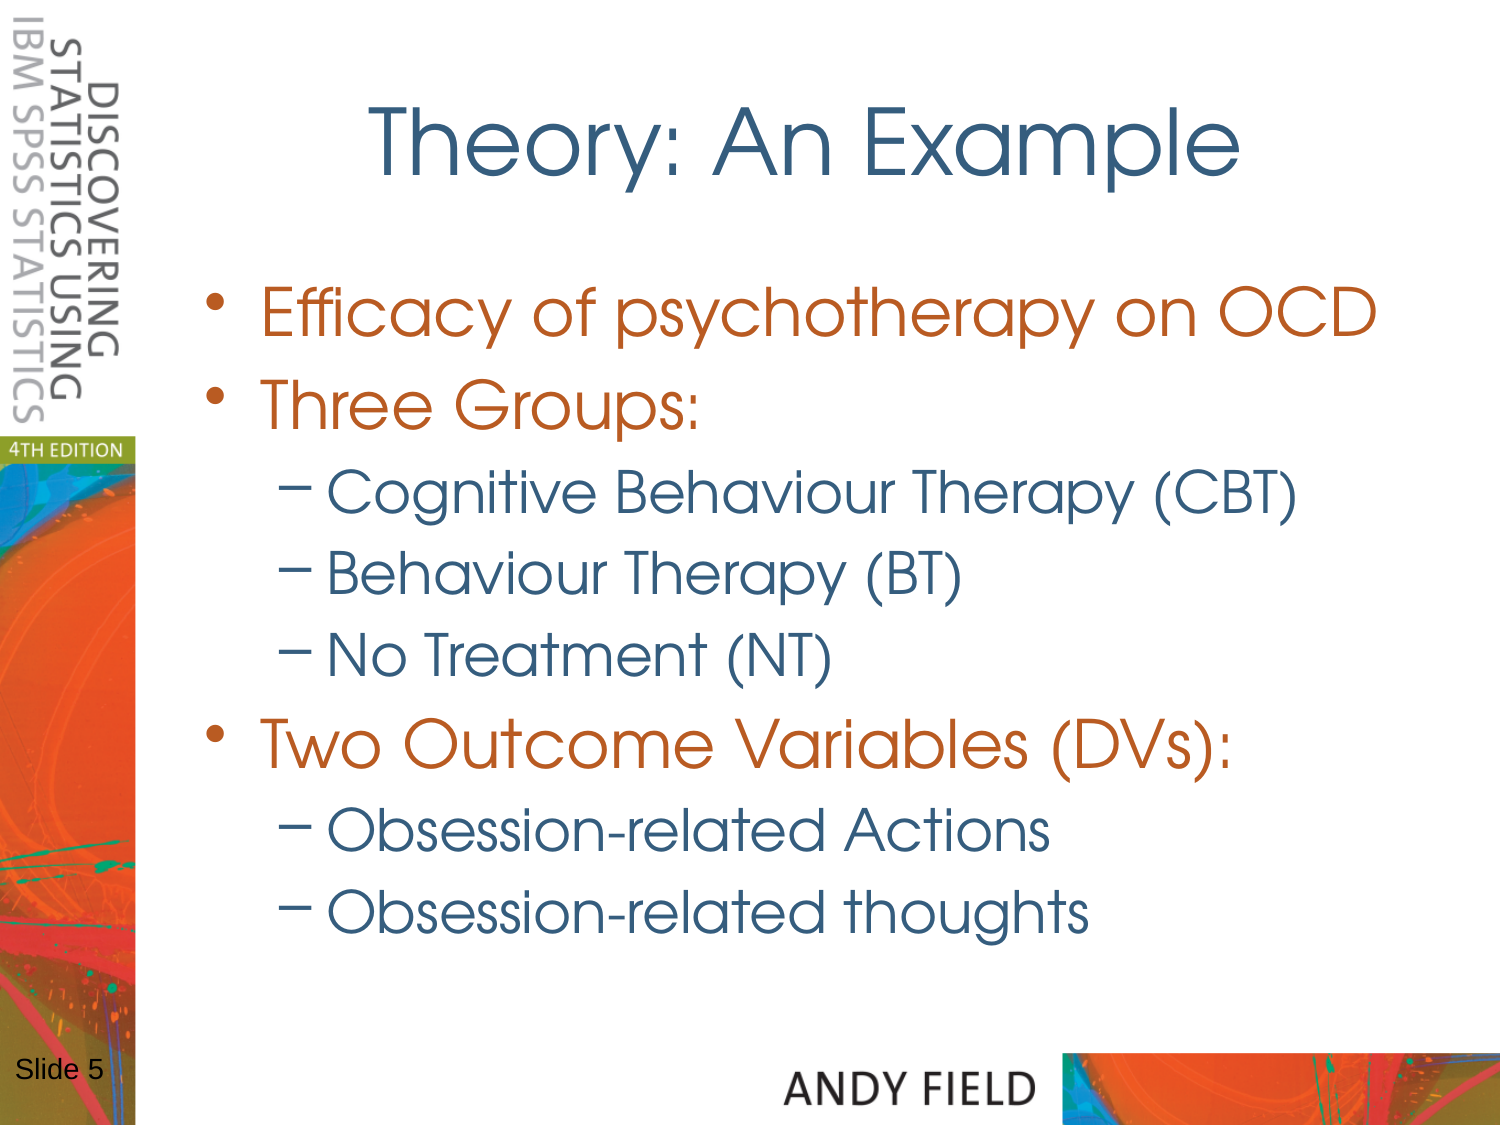

# Theory: An Example
Efficacy of psychotherapy on OCD
Three Groups:
Cognitive Behaviour Therapy (CBT)
Behaviour Therapy (BT)
No Treatment (NT)
Two Outcome Variables (DVs):
Obsession-related Actions
Obsession-related thoughts
Slide 5